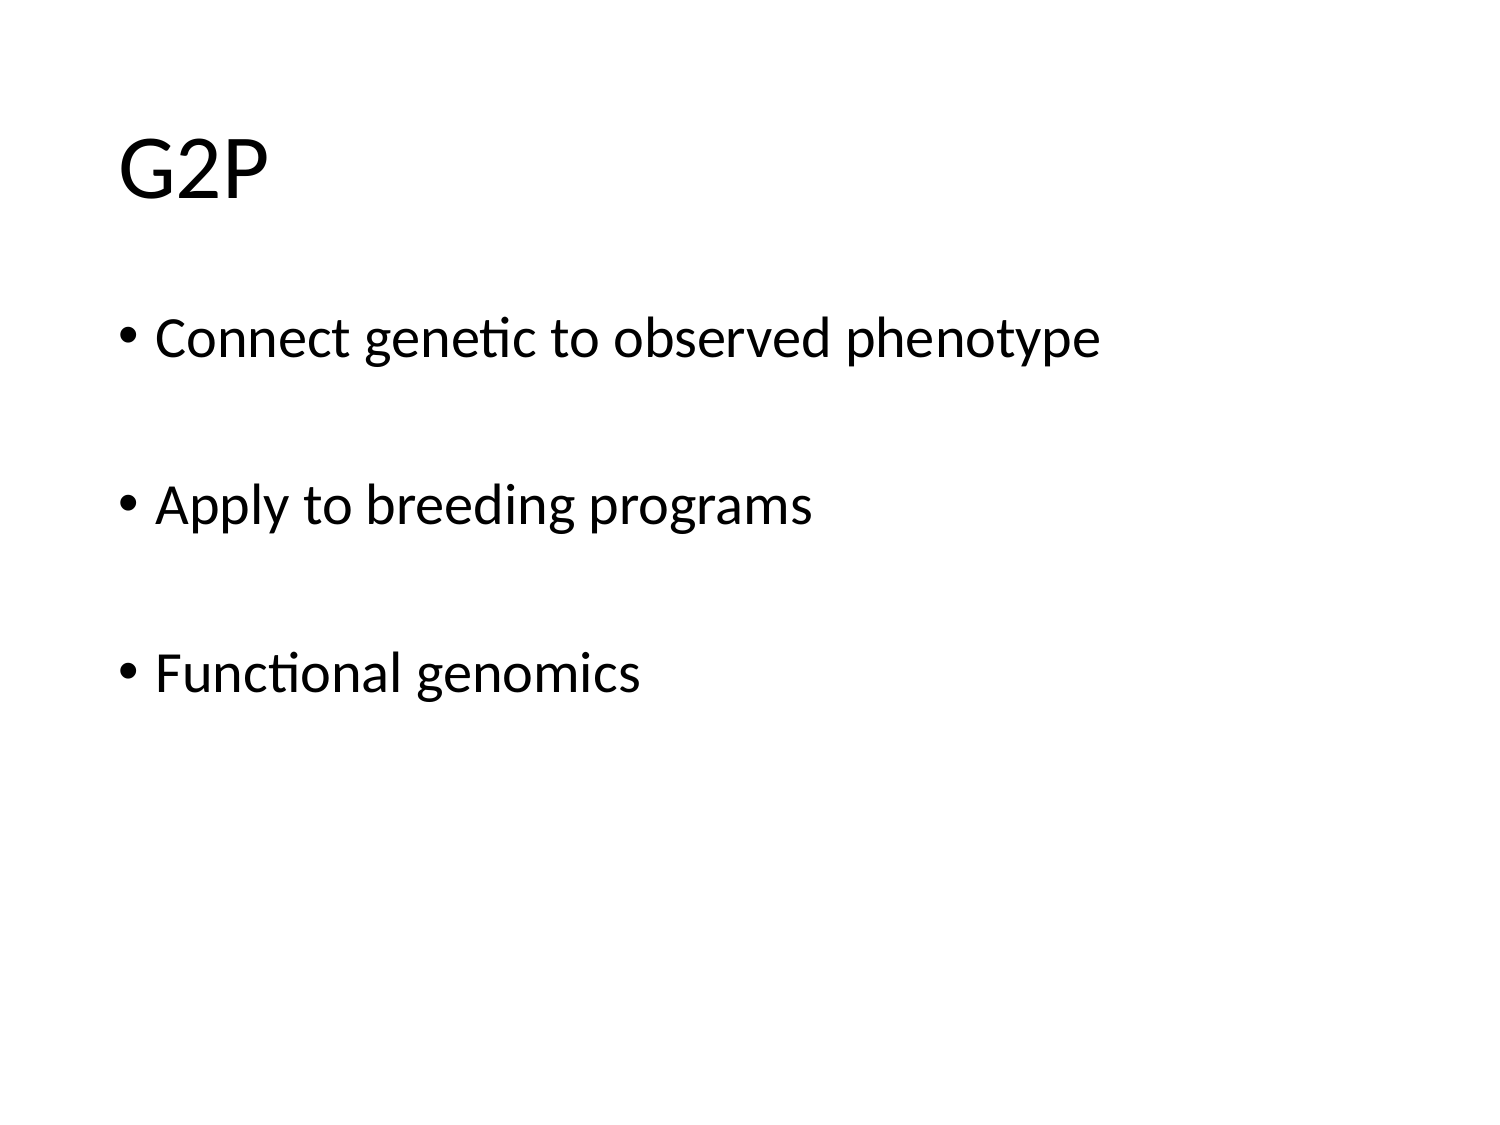

# G2P
Connect genetic to observed phenotype

Apply to breeding programs

Functional genomics